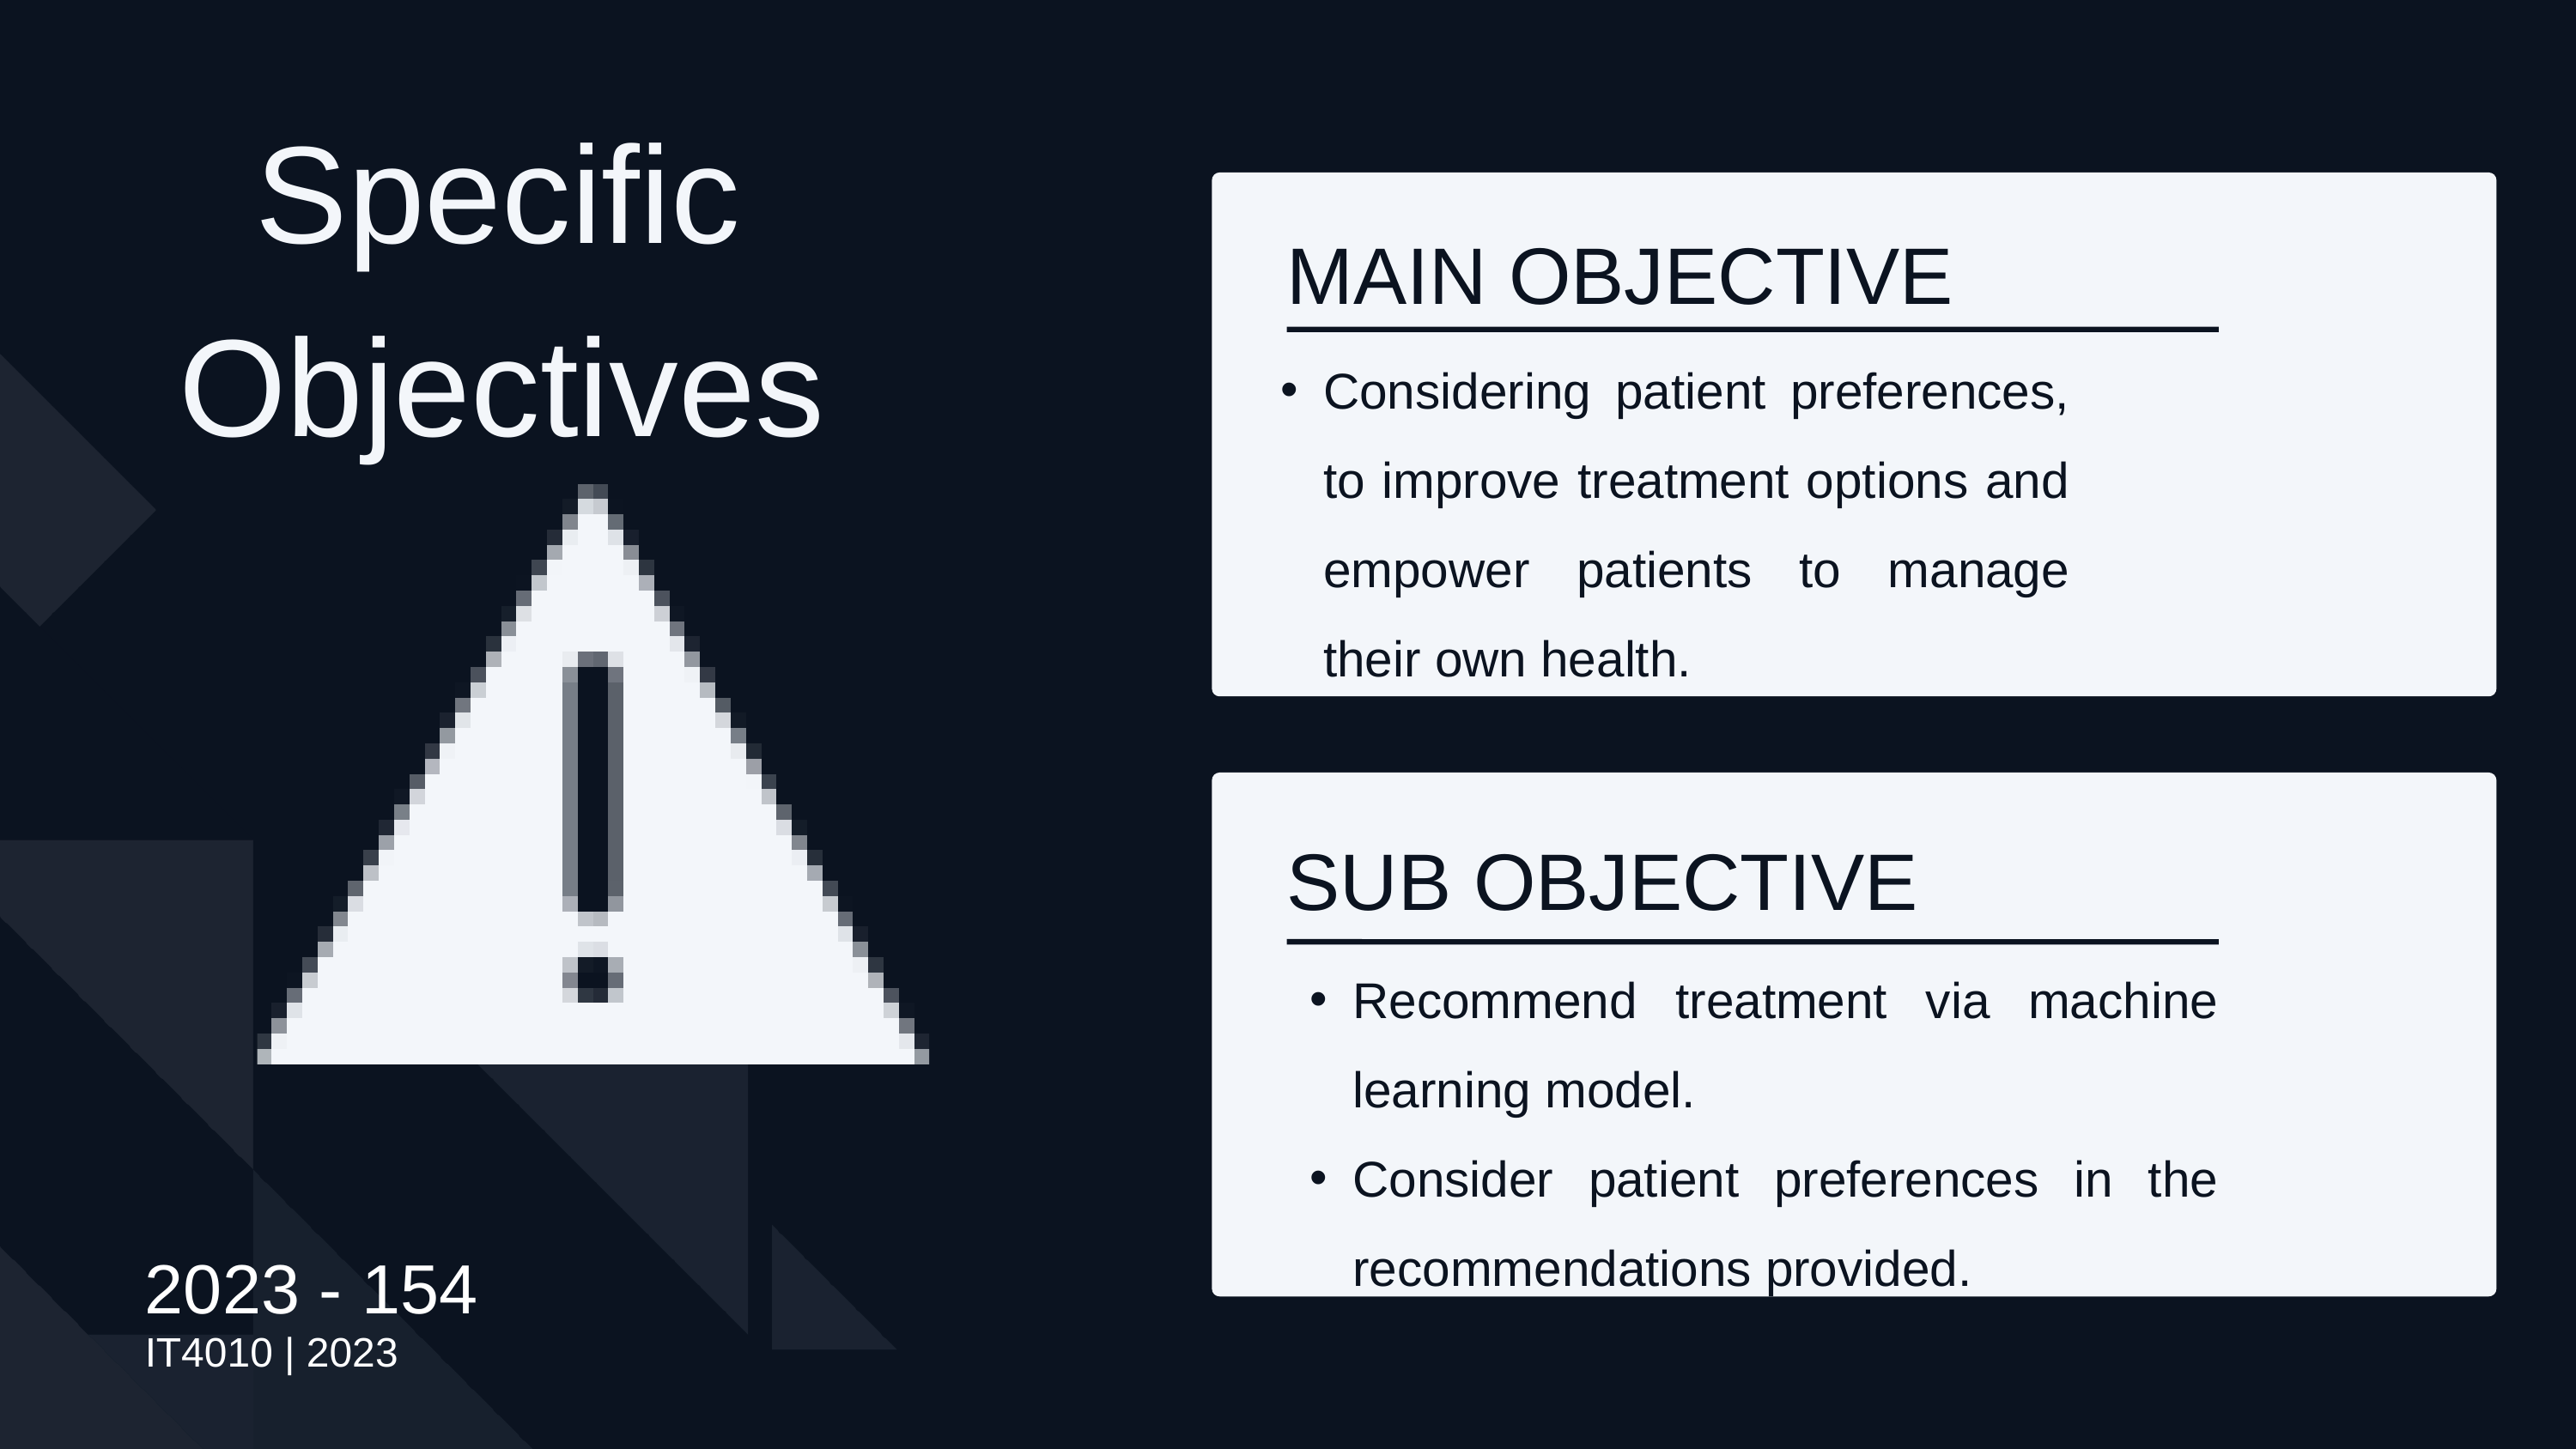

Specific Objectives
MAIN OBJECTIVE​

Considering patient preferences, to improve treatment options and empower patients to manage their own health.

SUB OBJECTIVE​
Recommend treatment via machine learning model.​
Consider patient preferences in the recommendations provided.

2023 - 154
IT4010 | 2023